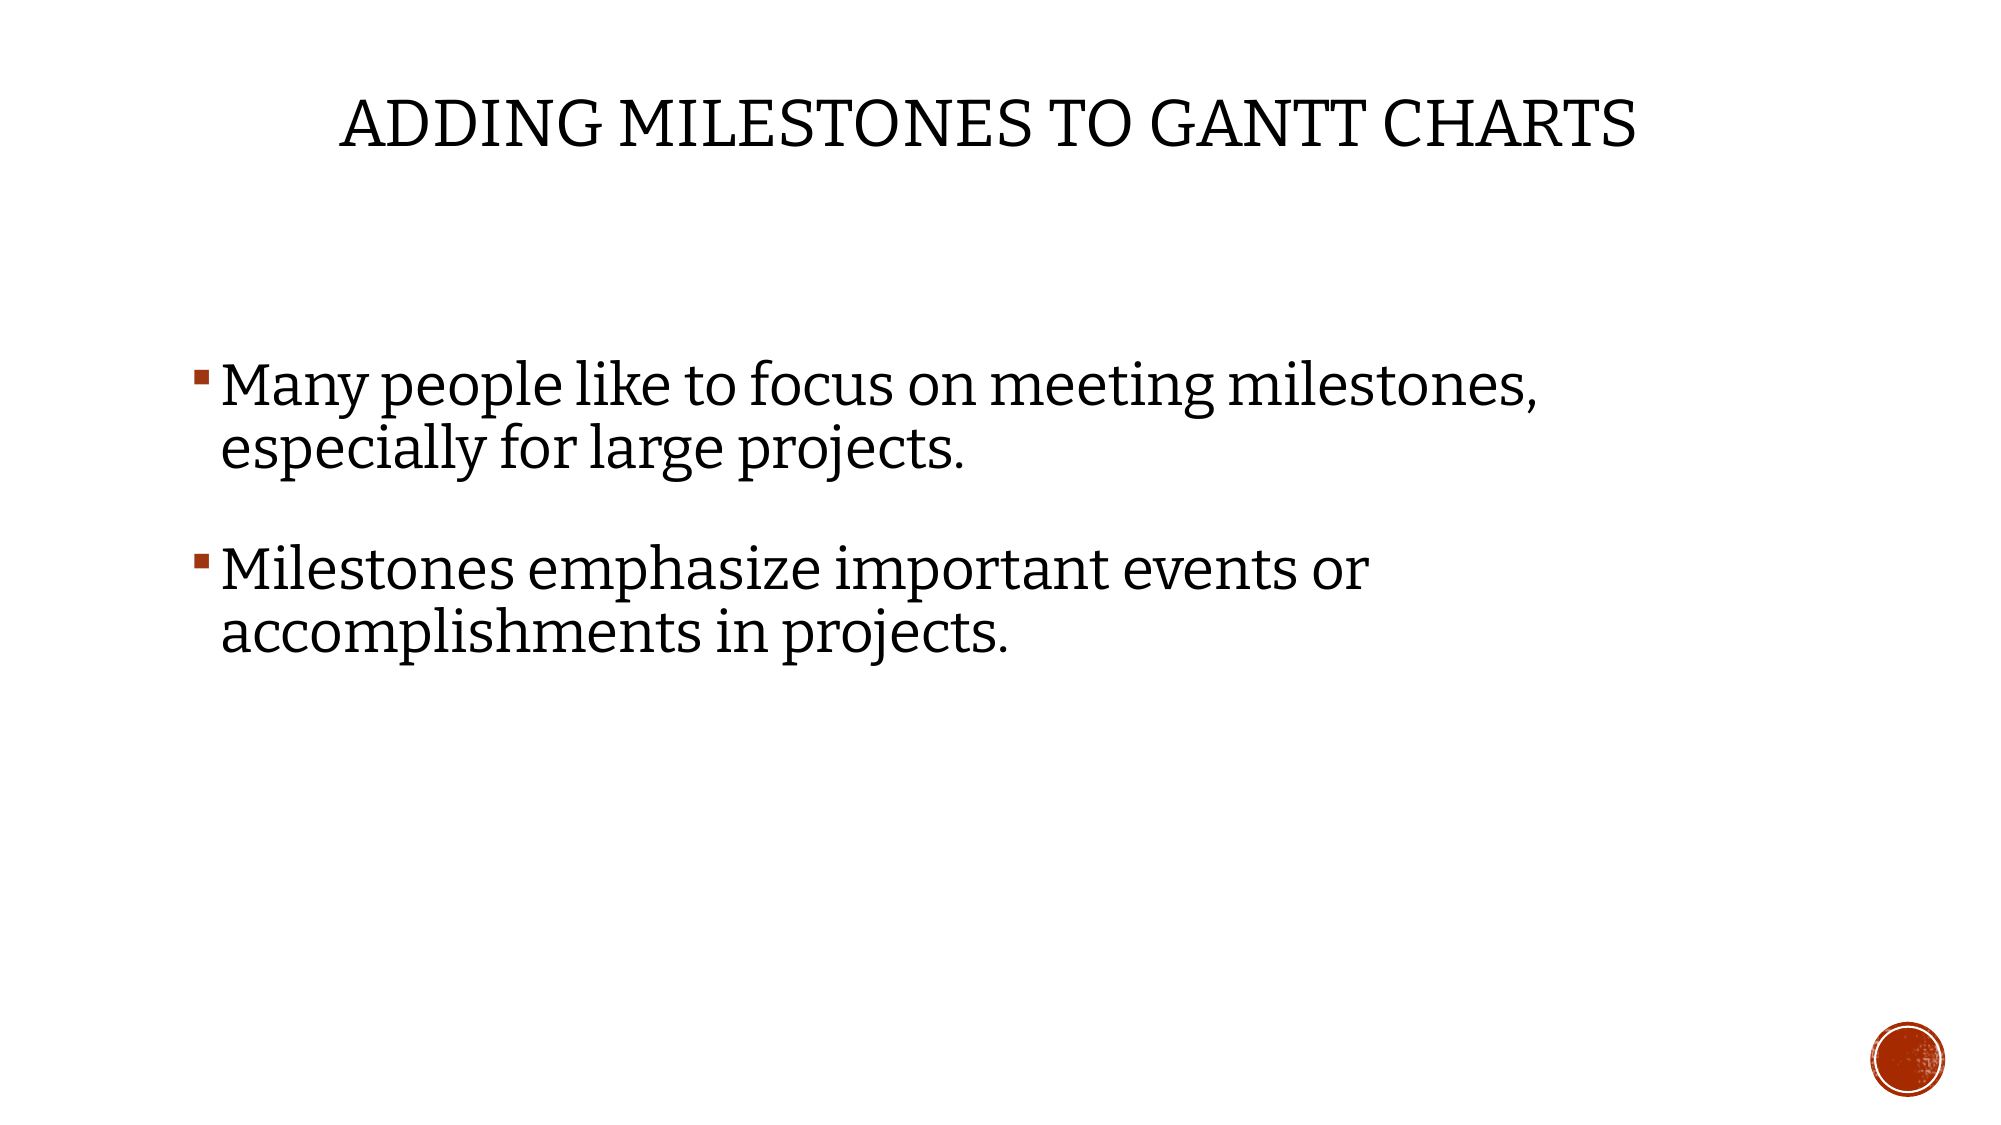

# Adding Milestones to Gantt Charts
Many people like to focus on meeting milestones, especially for large projects.
Milestones emphasize important events or accomplishments in projects.
57